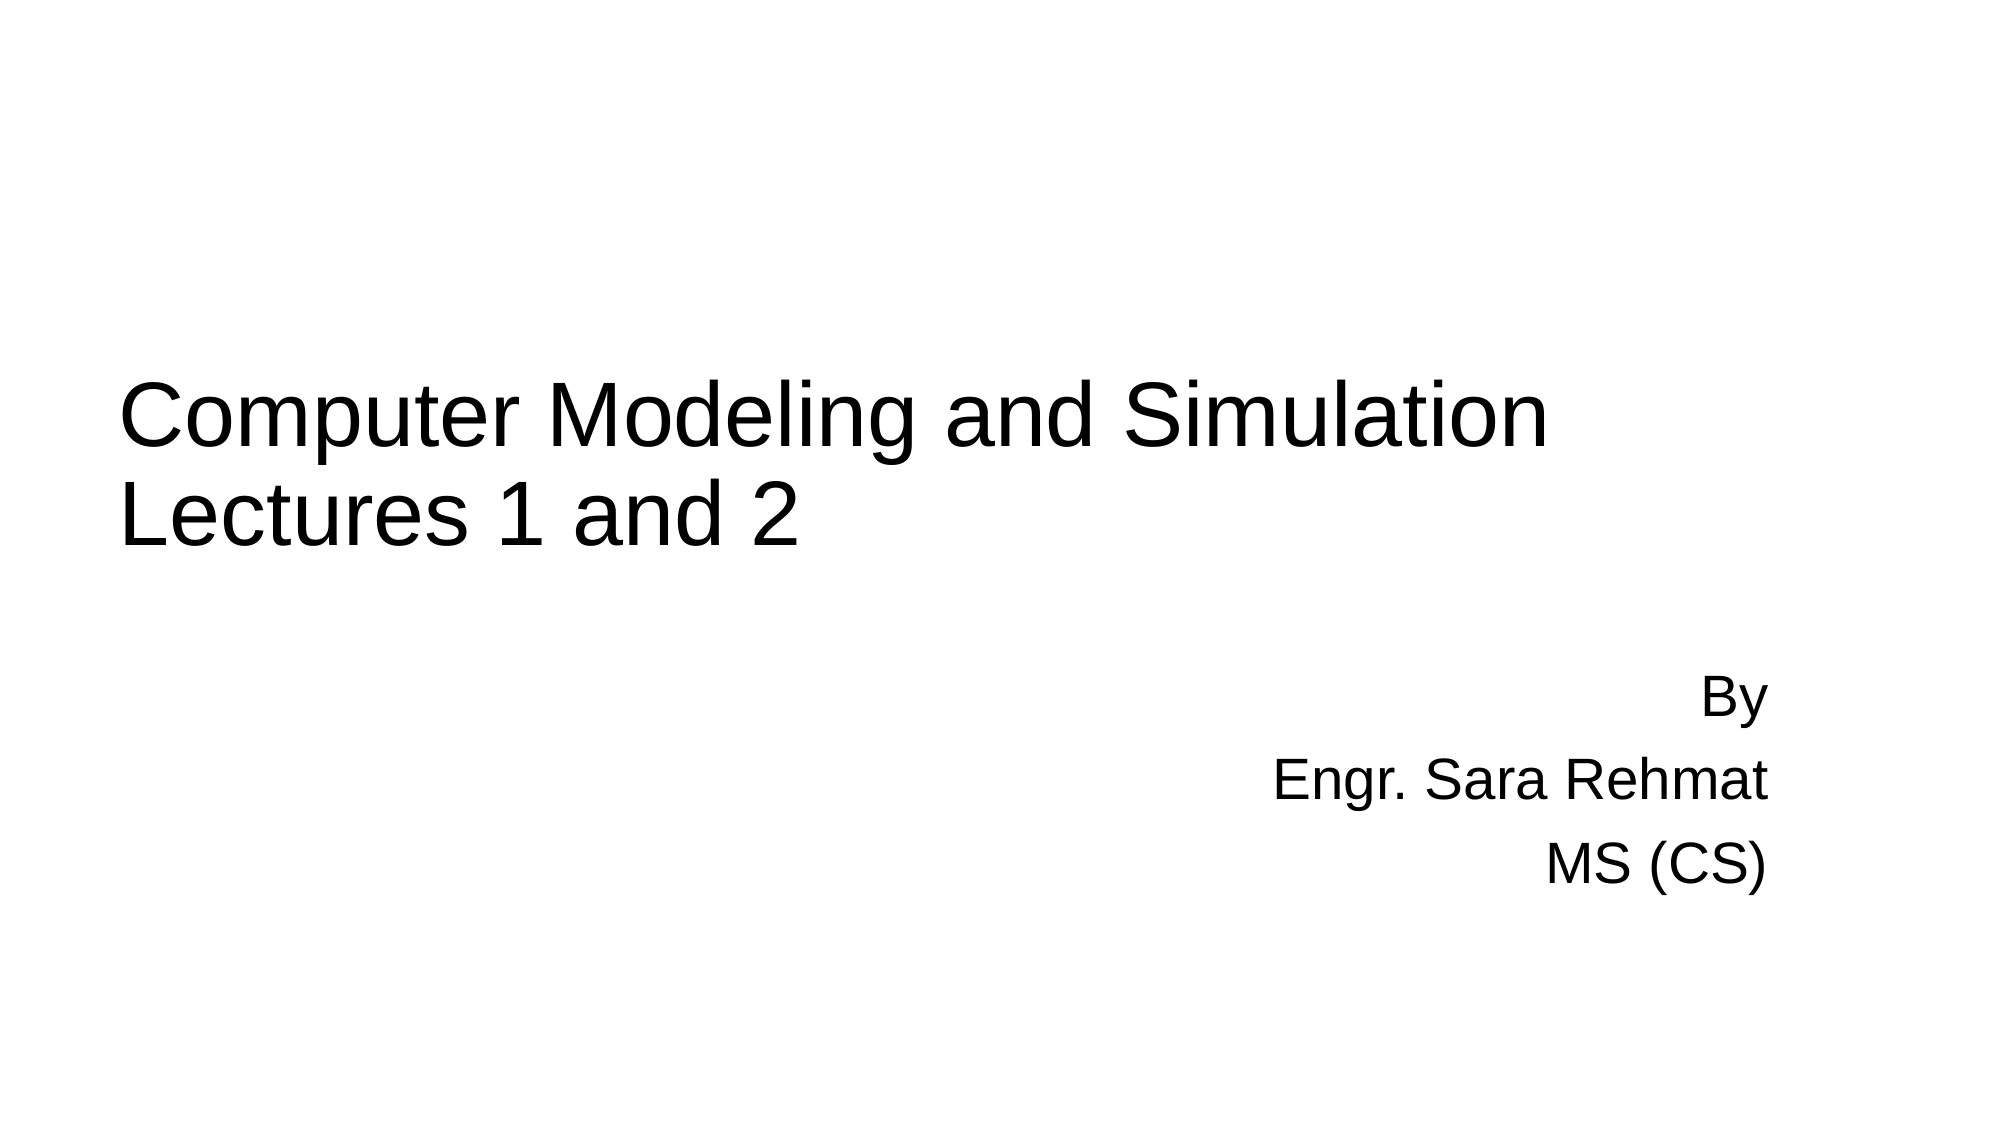

# Computer Modeling and Simulation Lectures 1 and 2
By
Engr. Sara Rehmat
MS (CS)